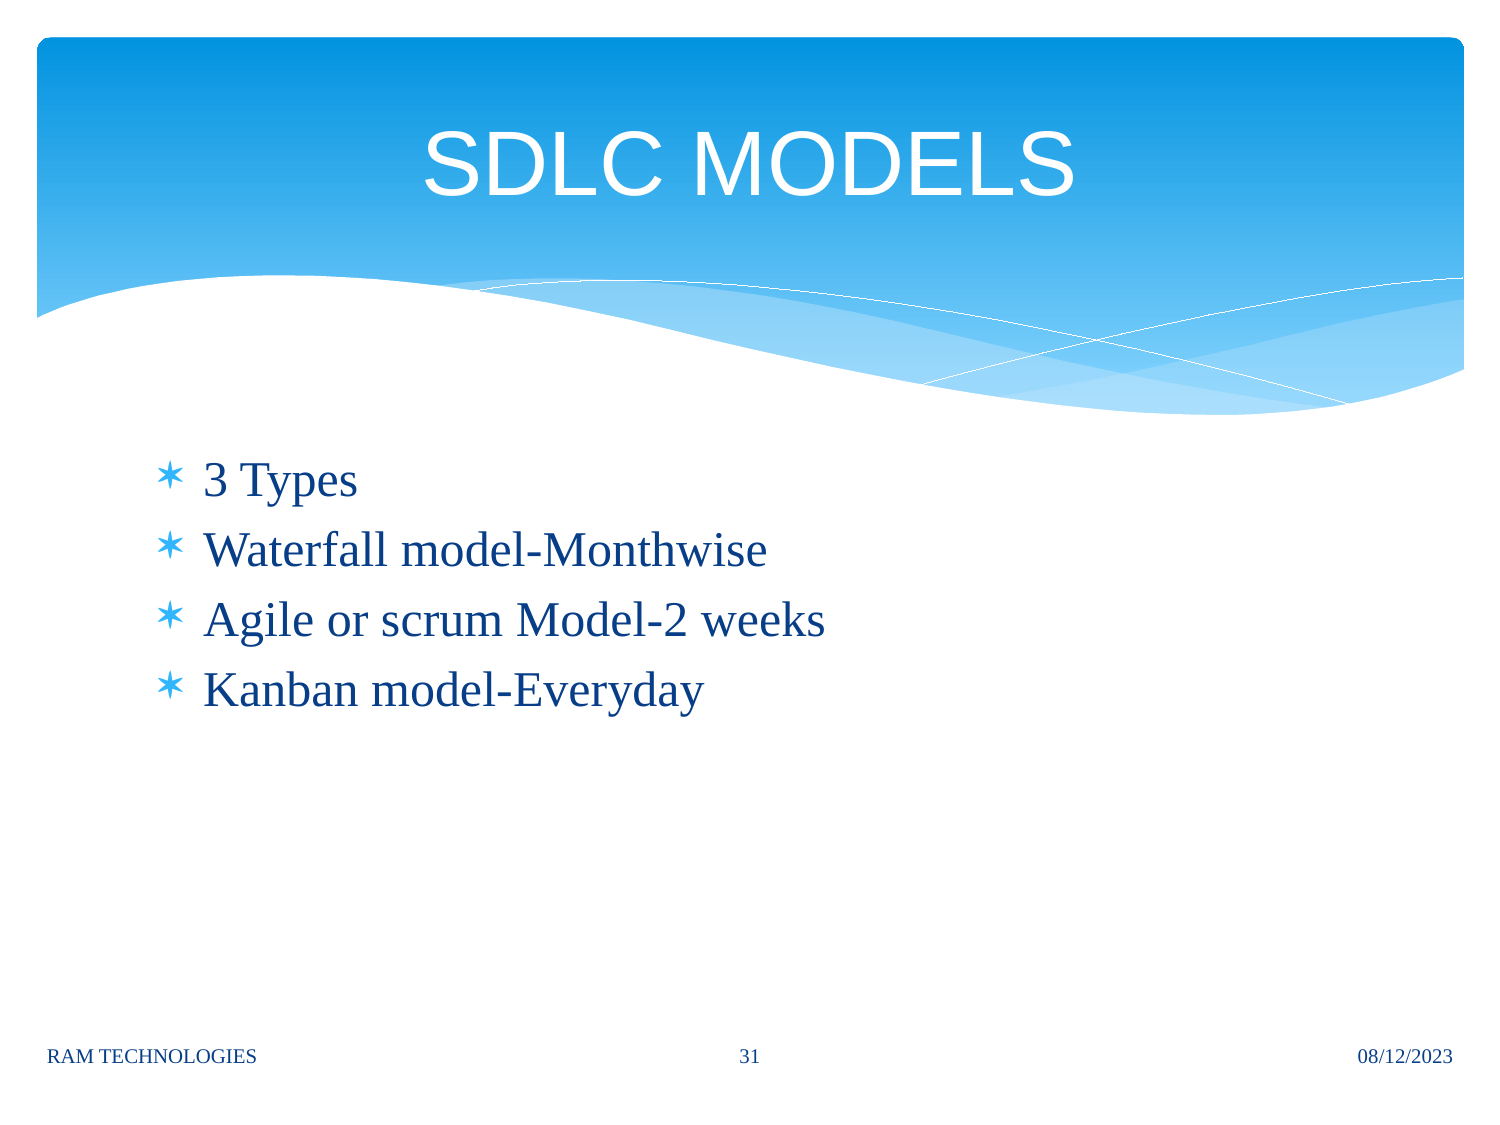

# SDLC MODELS
3 Types
Waterfall model-Monthwise
Agile or scrum Model-2 weeks
Kanban model-Everyday
31
RAM TECHNOLOGIES
08/12/2023